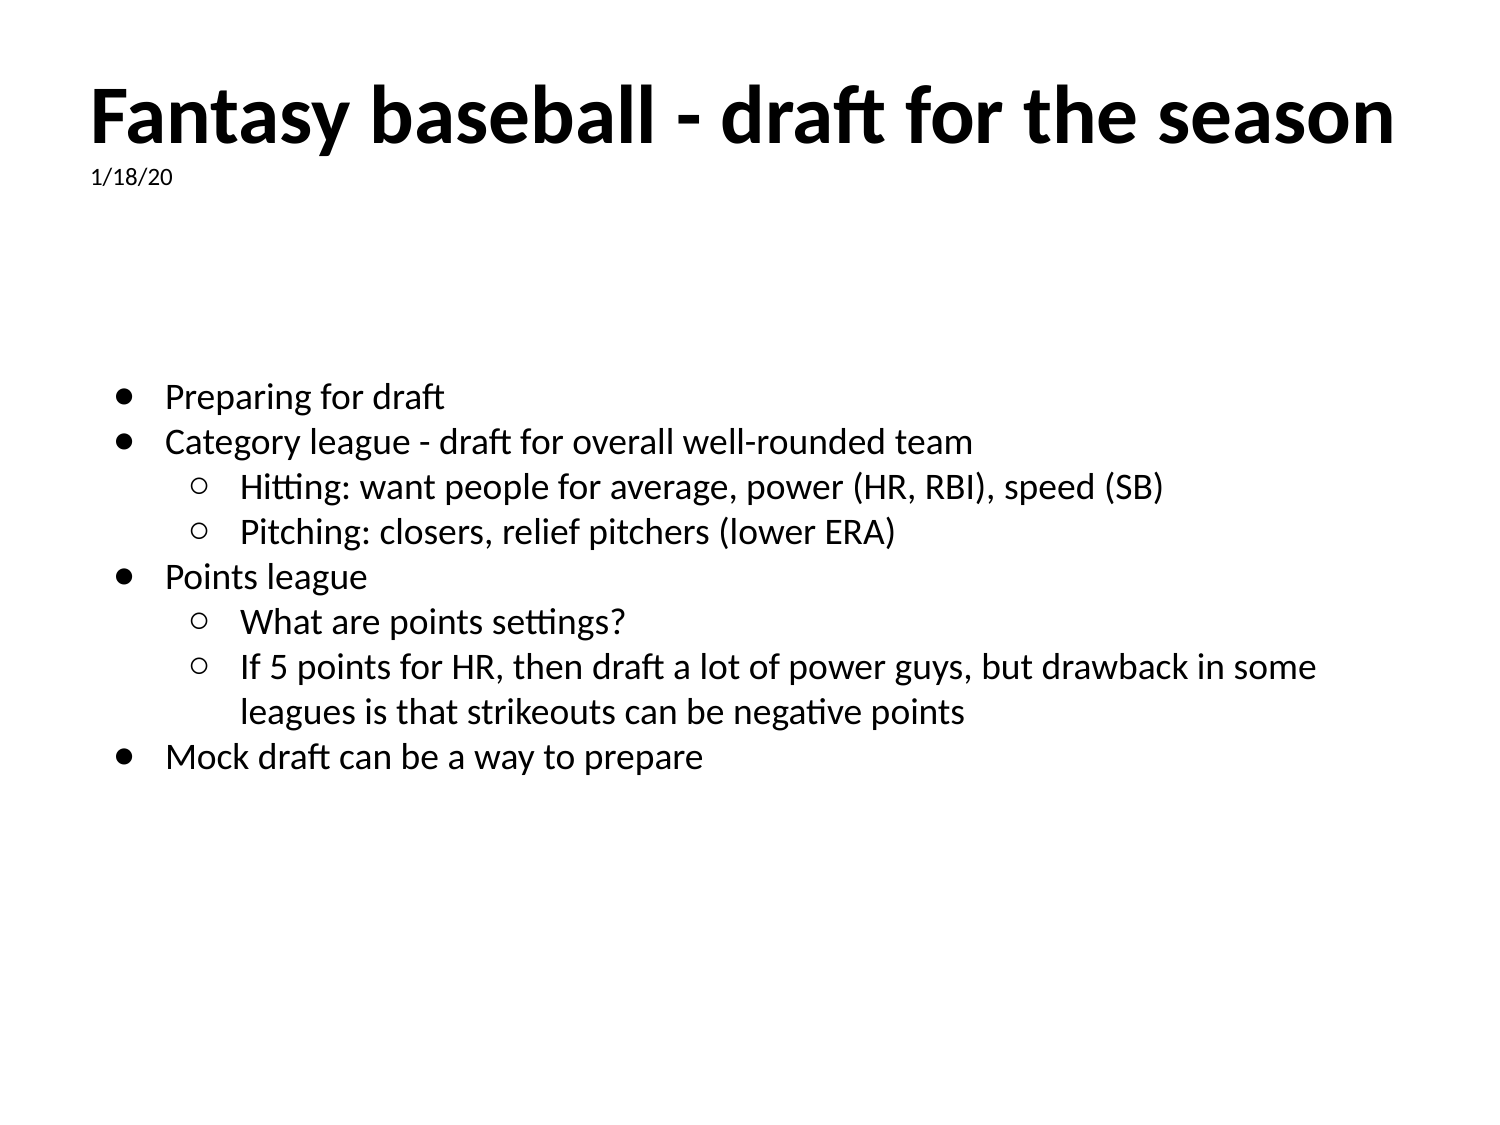

# Fantasy baseball - draft for the season
1/18/20
Preparing for draft
Category league - draft for overall well-rounded team
Hitting: want people for average, power (HR, RBI), speed (SB)
Pitching: closers, relief pitchers (lower ERA)
Points league
What are points settings?
If 5 points for HR, then draft a lot of power guys, but drawback in some leagues is that strikeouts can be negative points
Mock draft can be a way to prepare